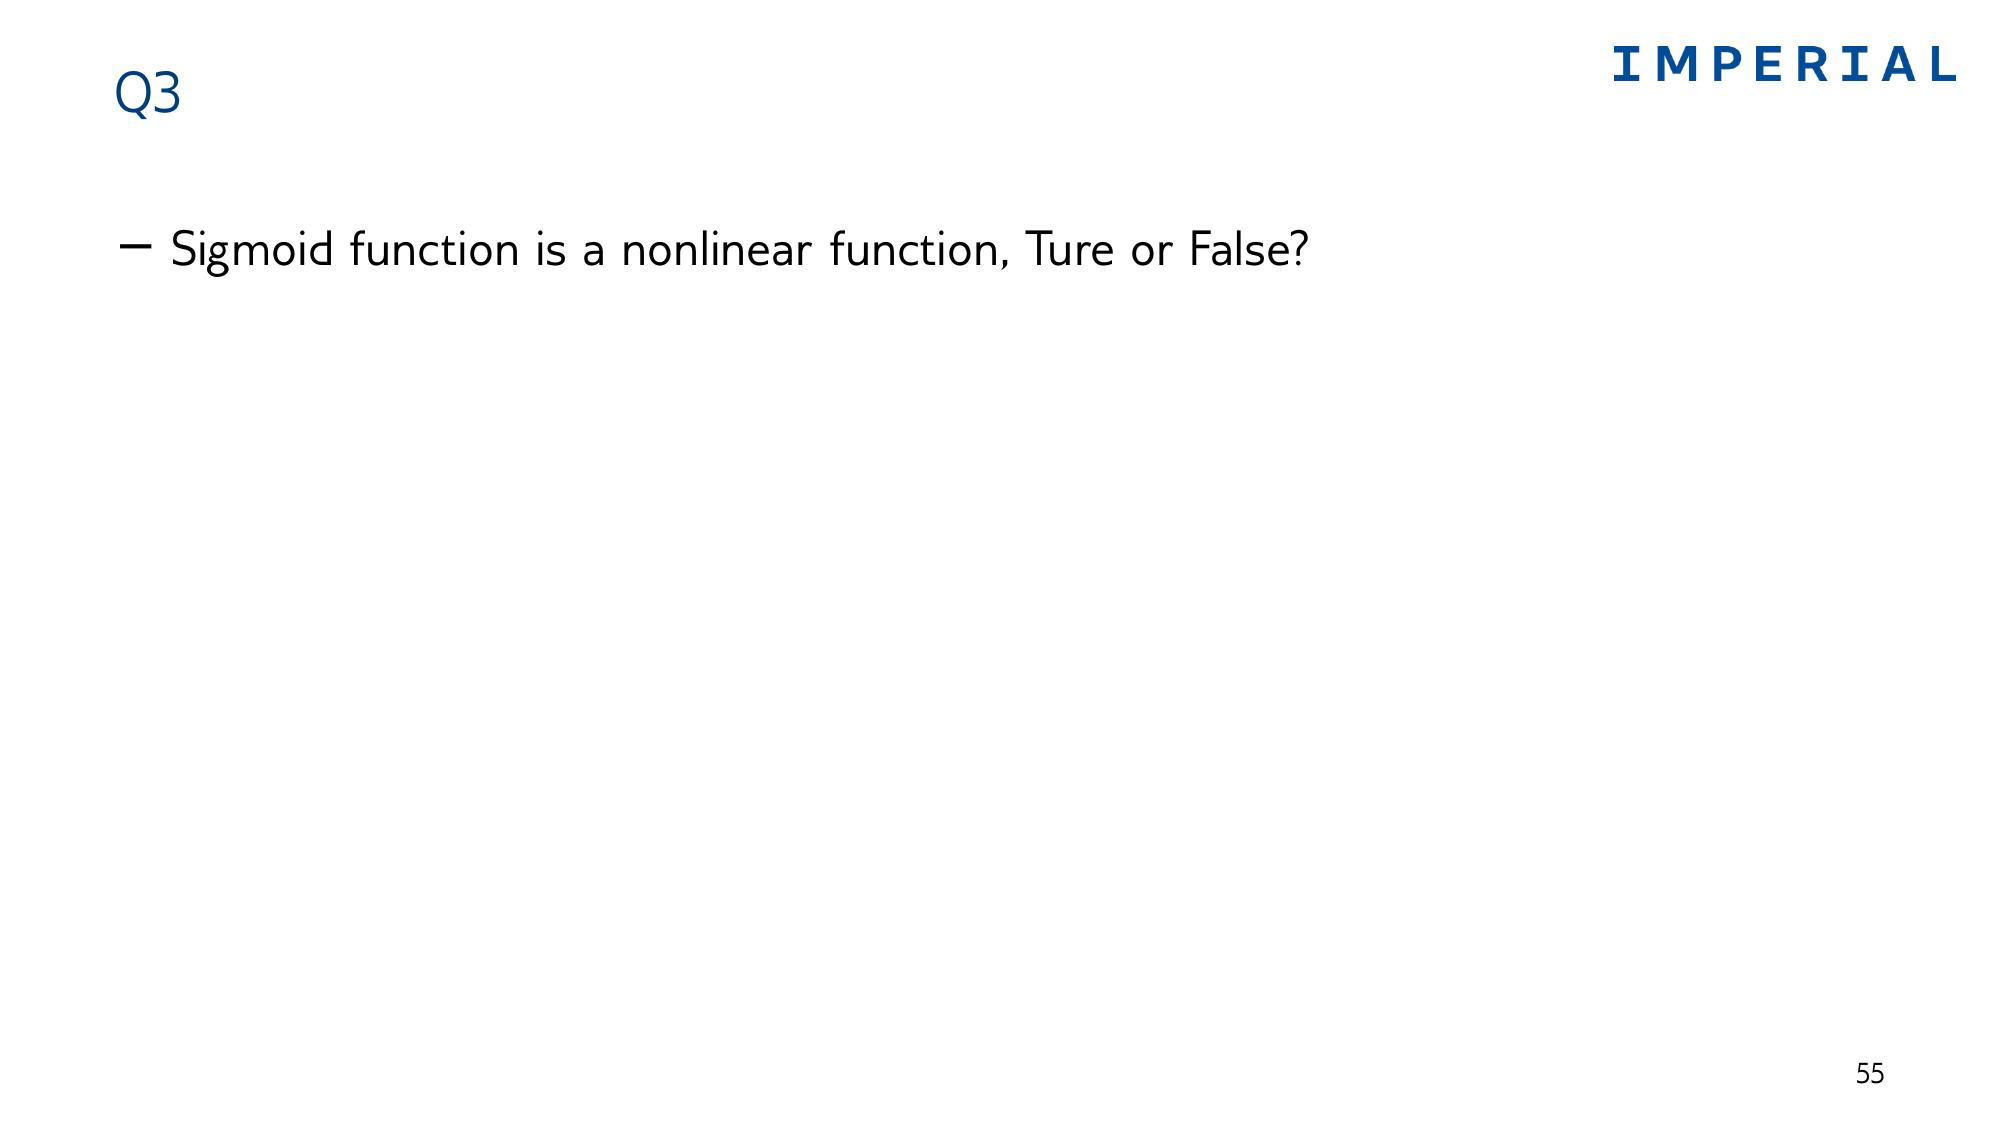

# Q3
Sigmoid function is a nonlinear function, Ture or False?
55